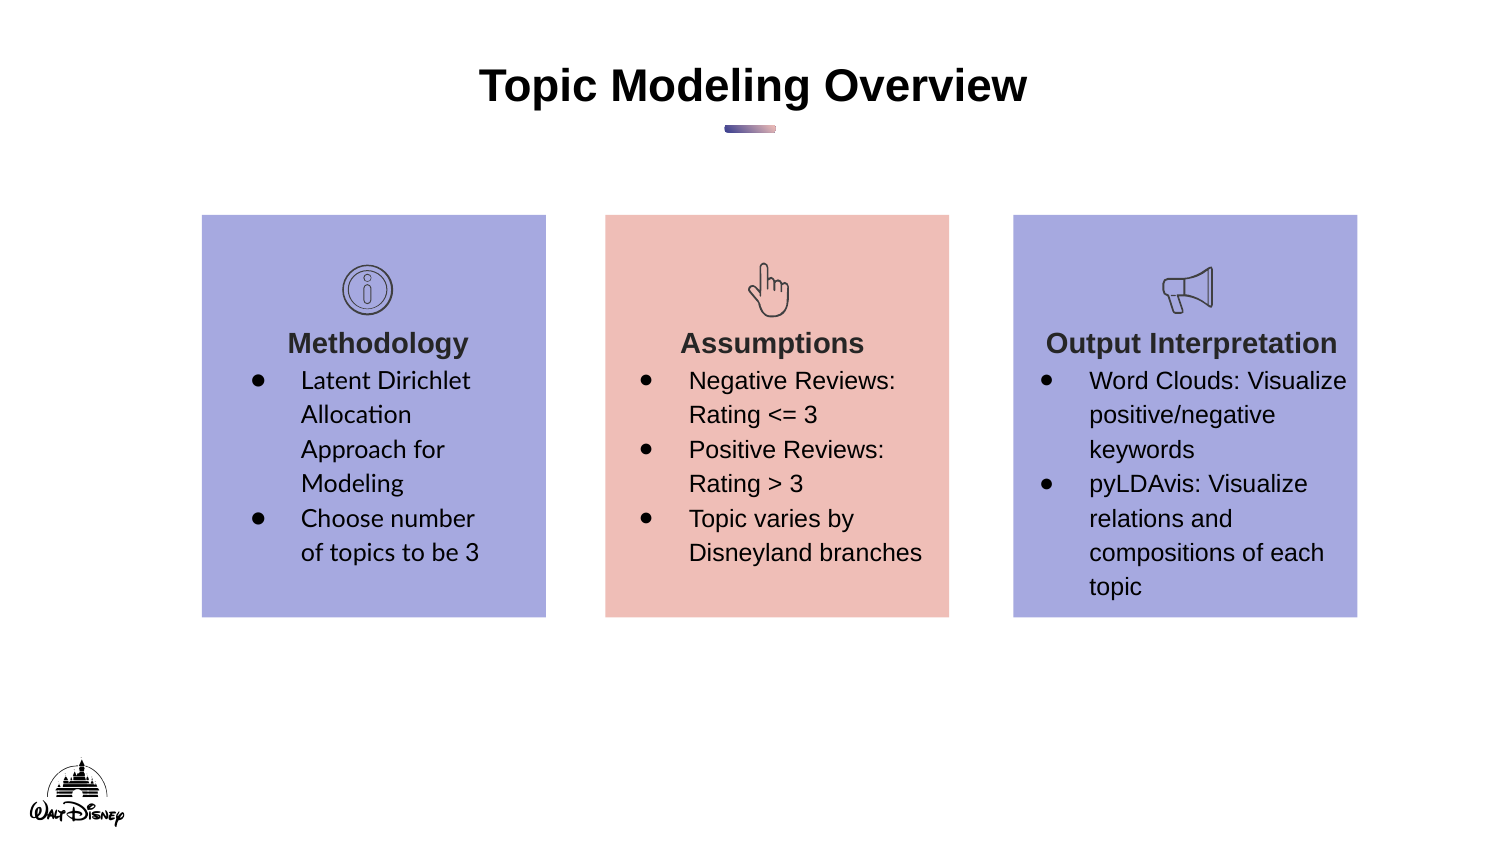

Topic Modeling Overview

Methodology
Assumptions
Output Interpretation
Latent Dirichlet Allocation Approach for Modeling
Choose number of topics to be 3
Negative Reviews: Rating <= 3
Positive Reviews: Rating > 3
Topic varies by Disneyland branches
Word Clouds: Visualize positive/negative keywords
pyLDAvis: Visualize relations and compositions of each topic